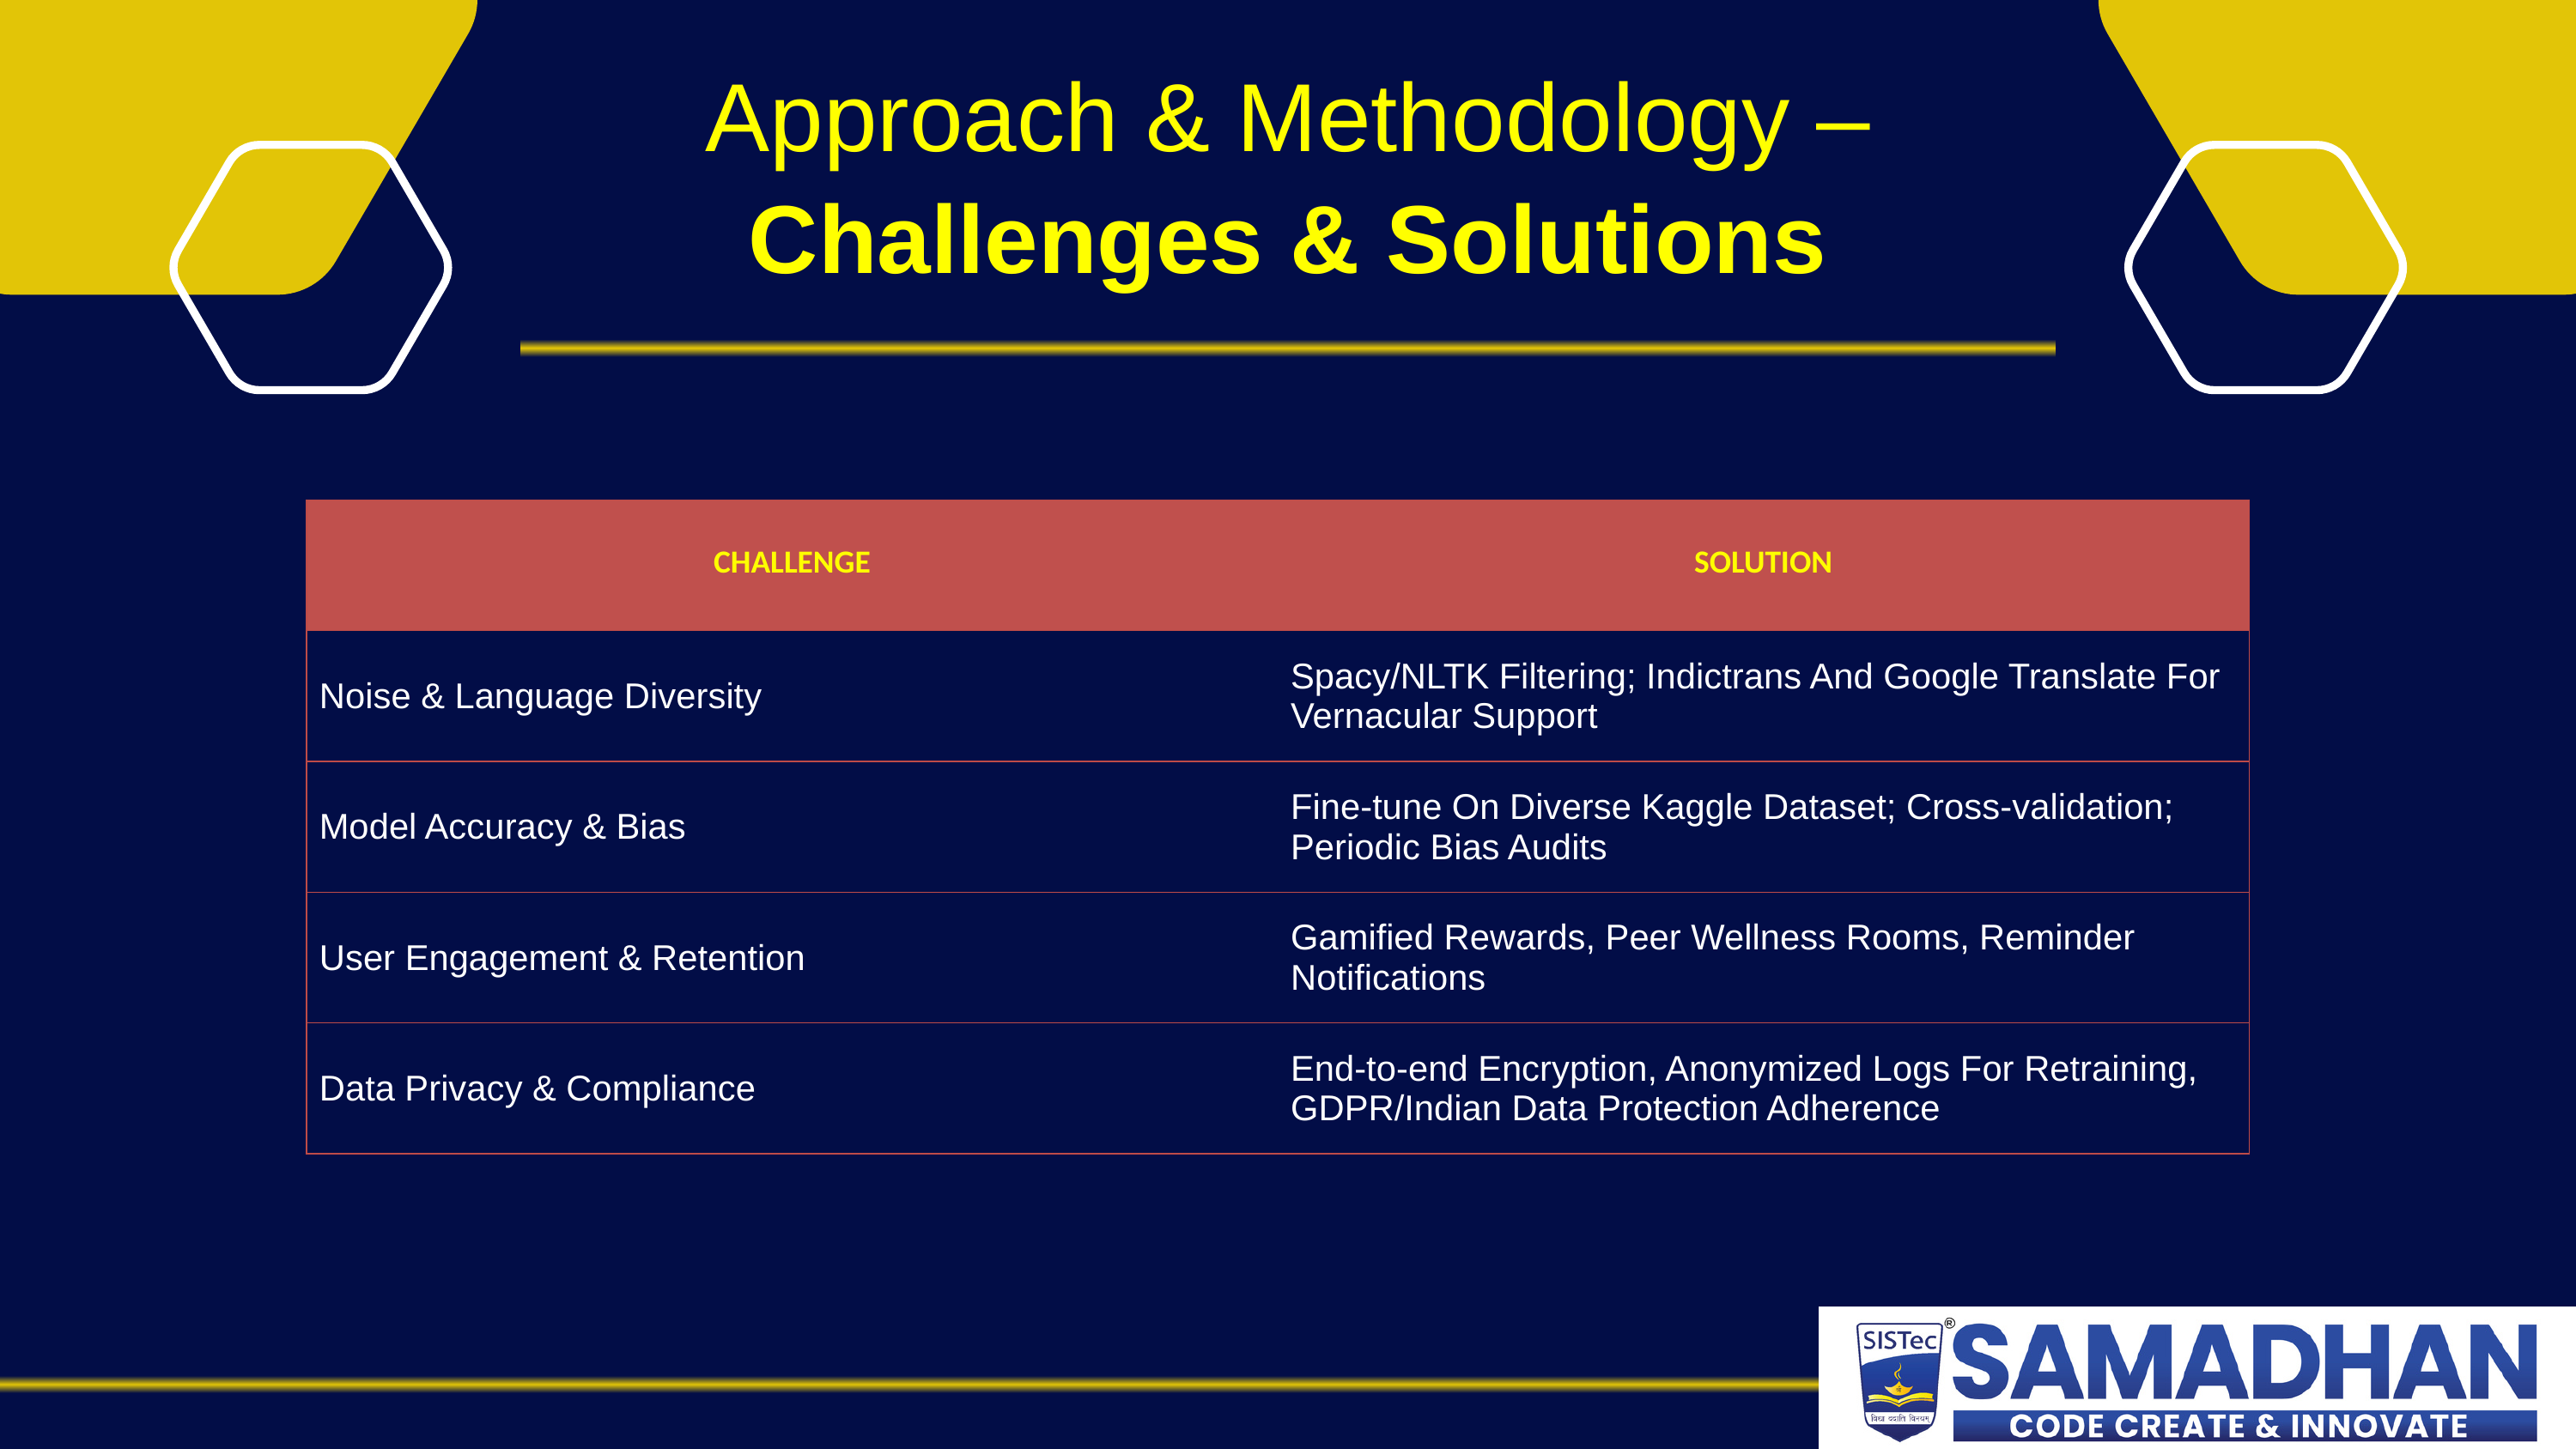

Approach & Methodology – Challenges & Solutions

| CHALLENGE | SOLUTION |
| --- | --- |
| Noise & Language Diversity | Spacy/NLTK Filtering; Indictrans And Google Translate For Vernacular Support |
| Model Accuracy & Bias | Fine-tune On Diverse Kaggle Dataset; Cross-validation; Periodic Bias Audits |
| User Engagement & Retention | Gamified Rewards, Peer Wellness Rooms, Reminder Notifications |
| Data Privacy & Compliance | End-to-end Encryption, Anonymized Logs For Retraining, GDPR/Indian Data Protection Adherence |